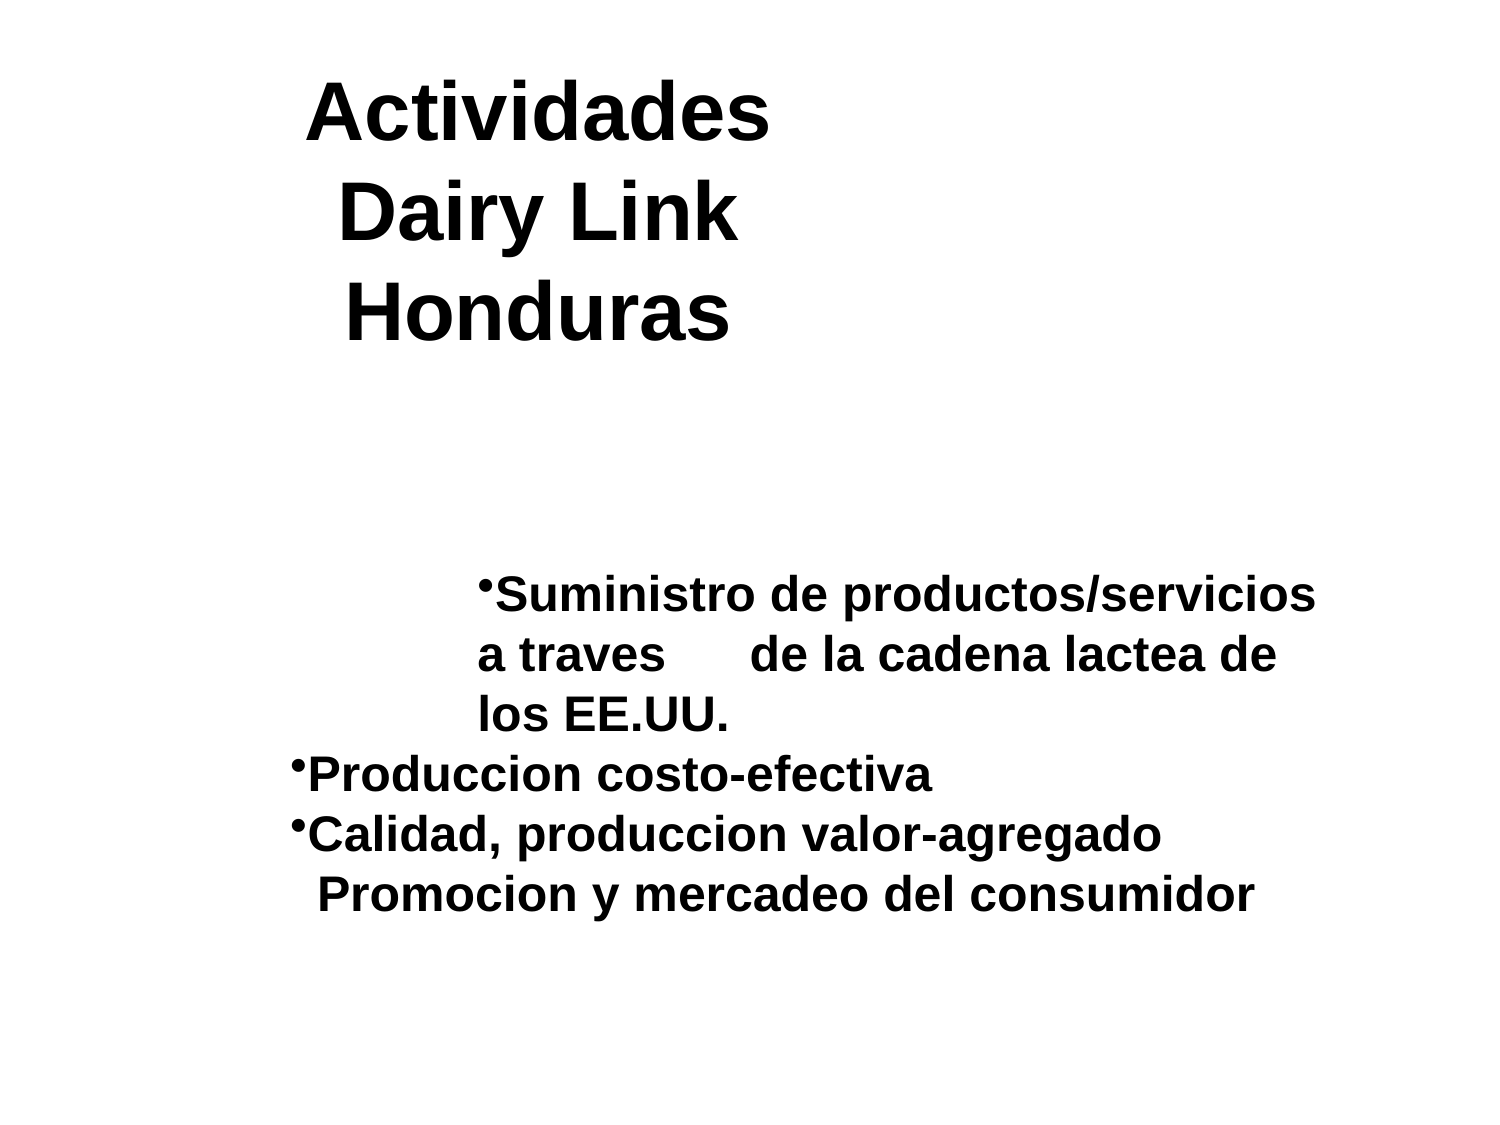

Actividades Dairy Link
Honduras

Suministro de productos/servicios a traves      de la cadena lactea de los EE.UU.
Produccion costo-efectiva
Calidad, produccion valor-agregado
	      Promocion y mercadeo del consumidor